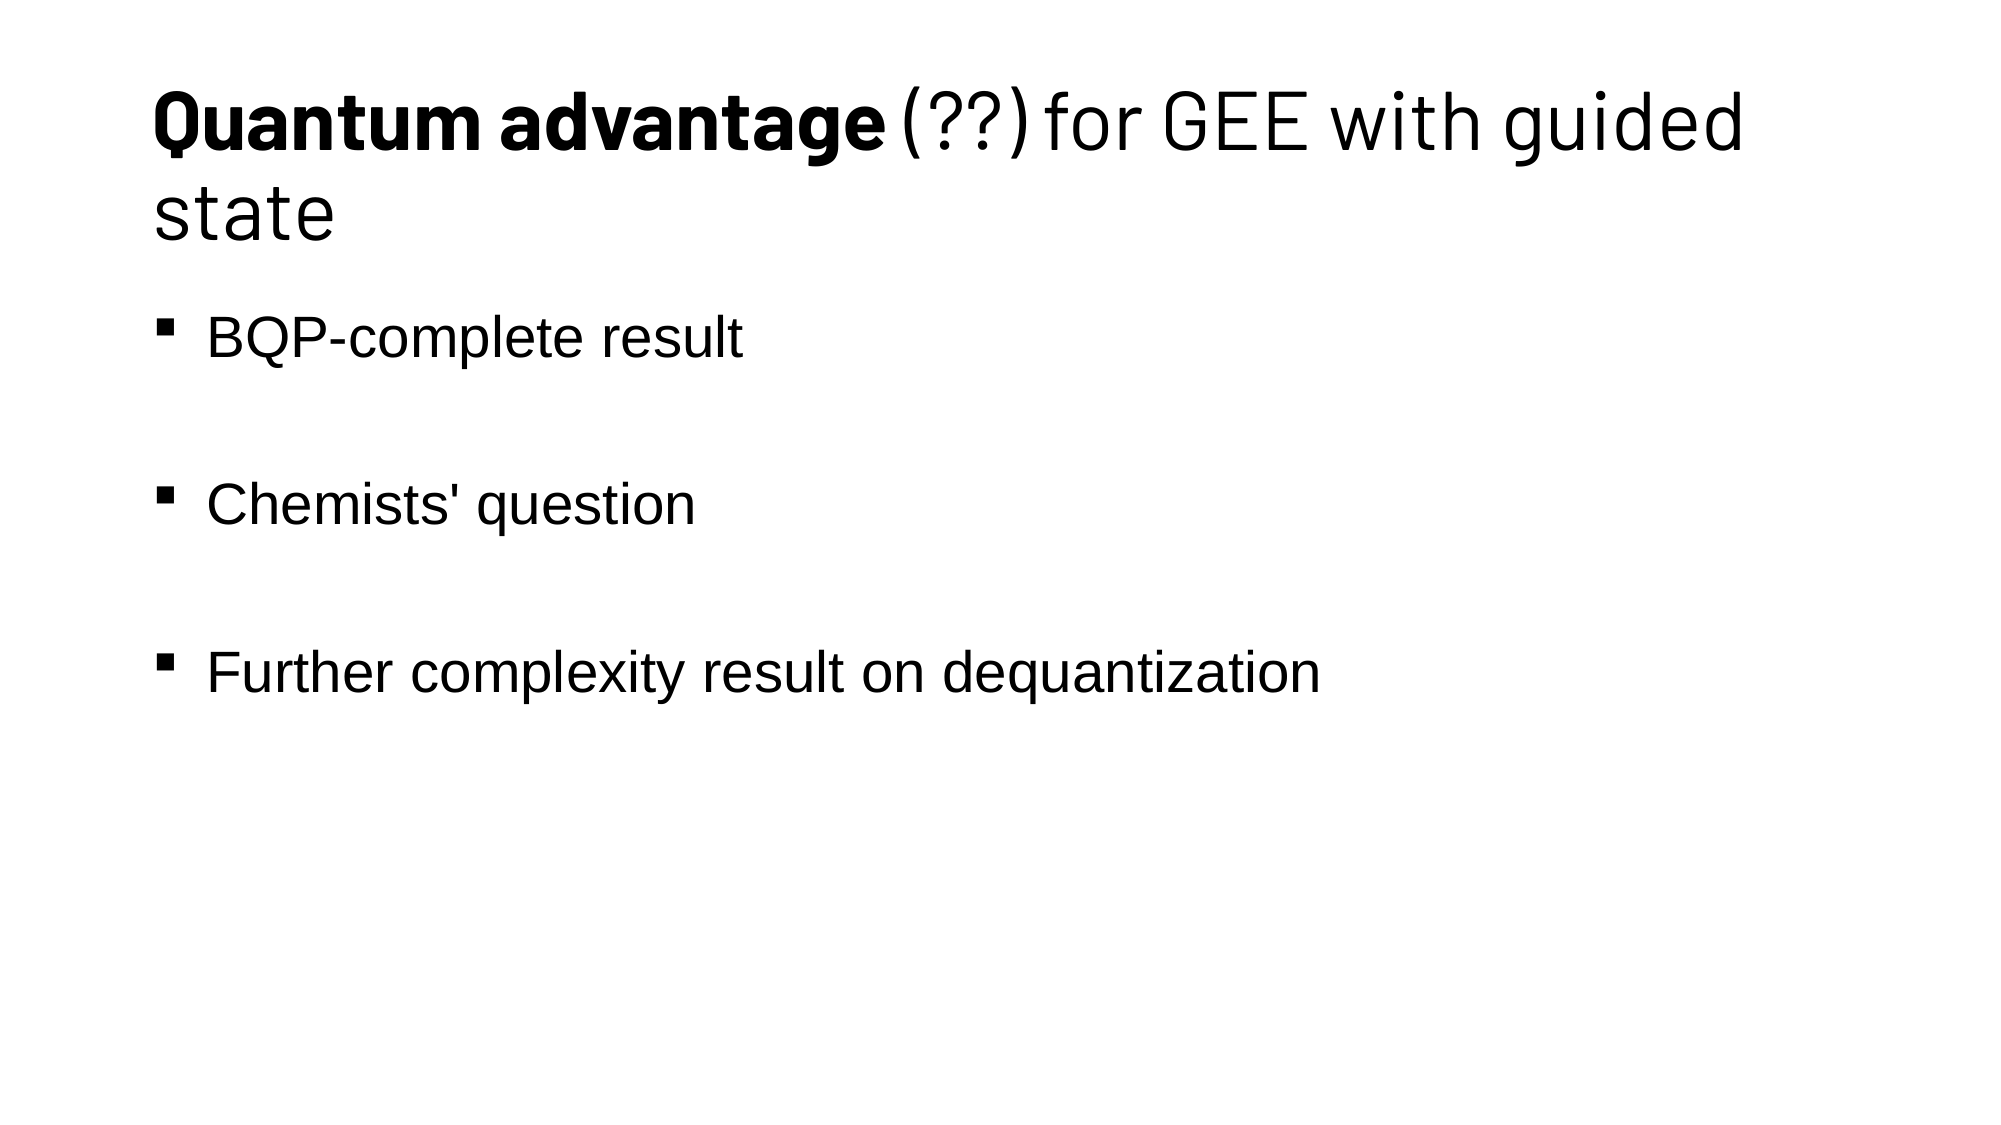

# Quantum advantage (??) for GEE with guided state
 BQP-complete result

 Chemists' question

 Further complexity result on dequantization